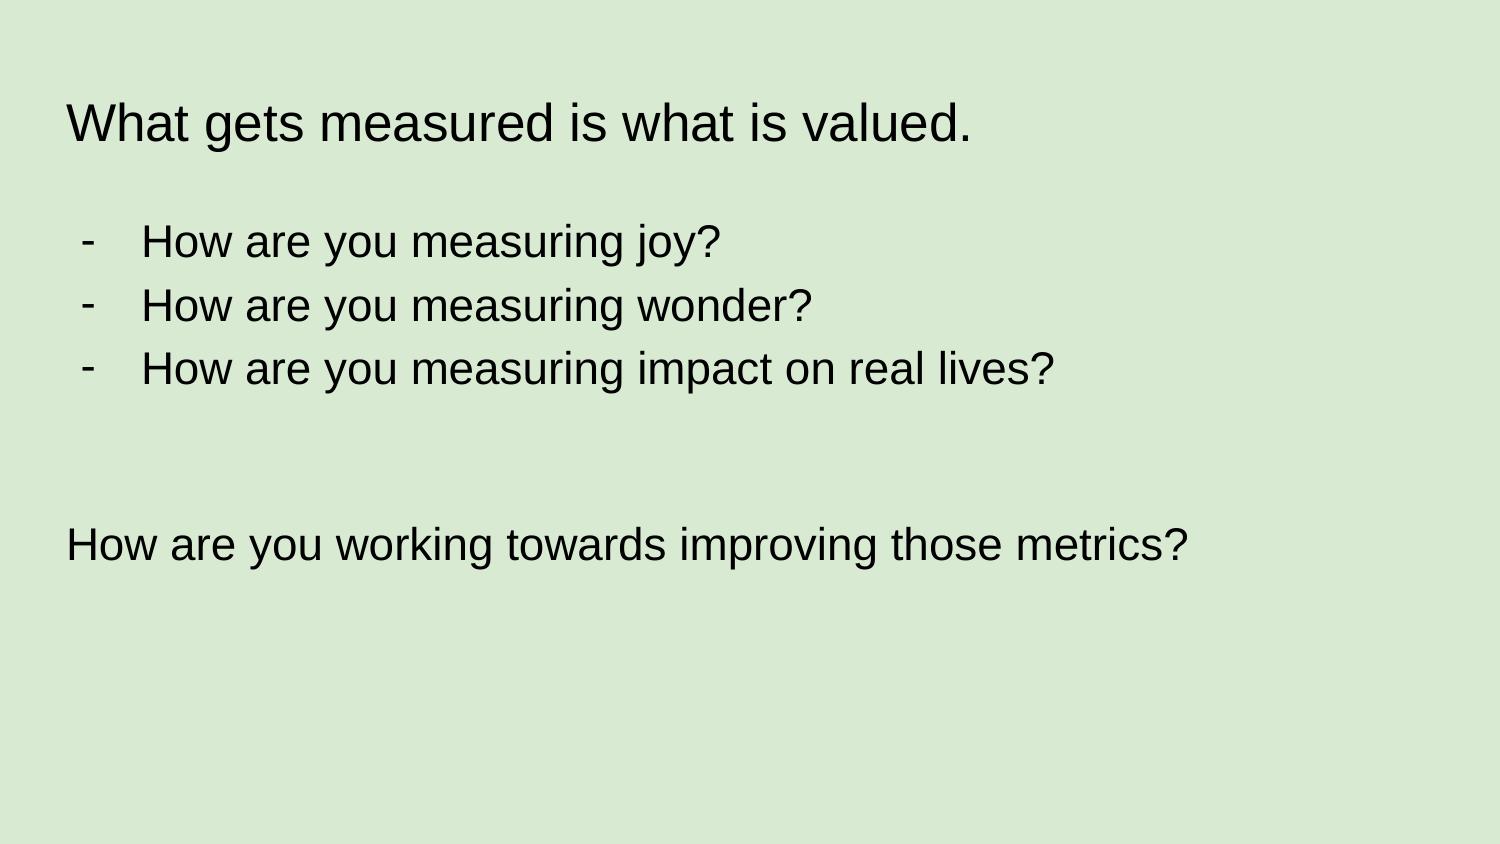

# What gets measured is what is valued.
How are you measuring joy?
How are you measuring wonder?
How are you measuring impact on real lives?

How are you working towards improving those metrics?